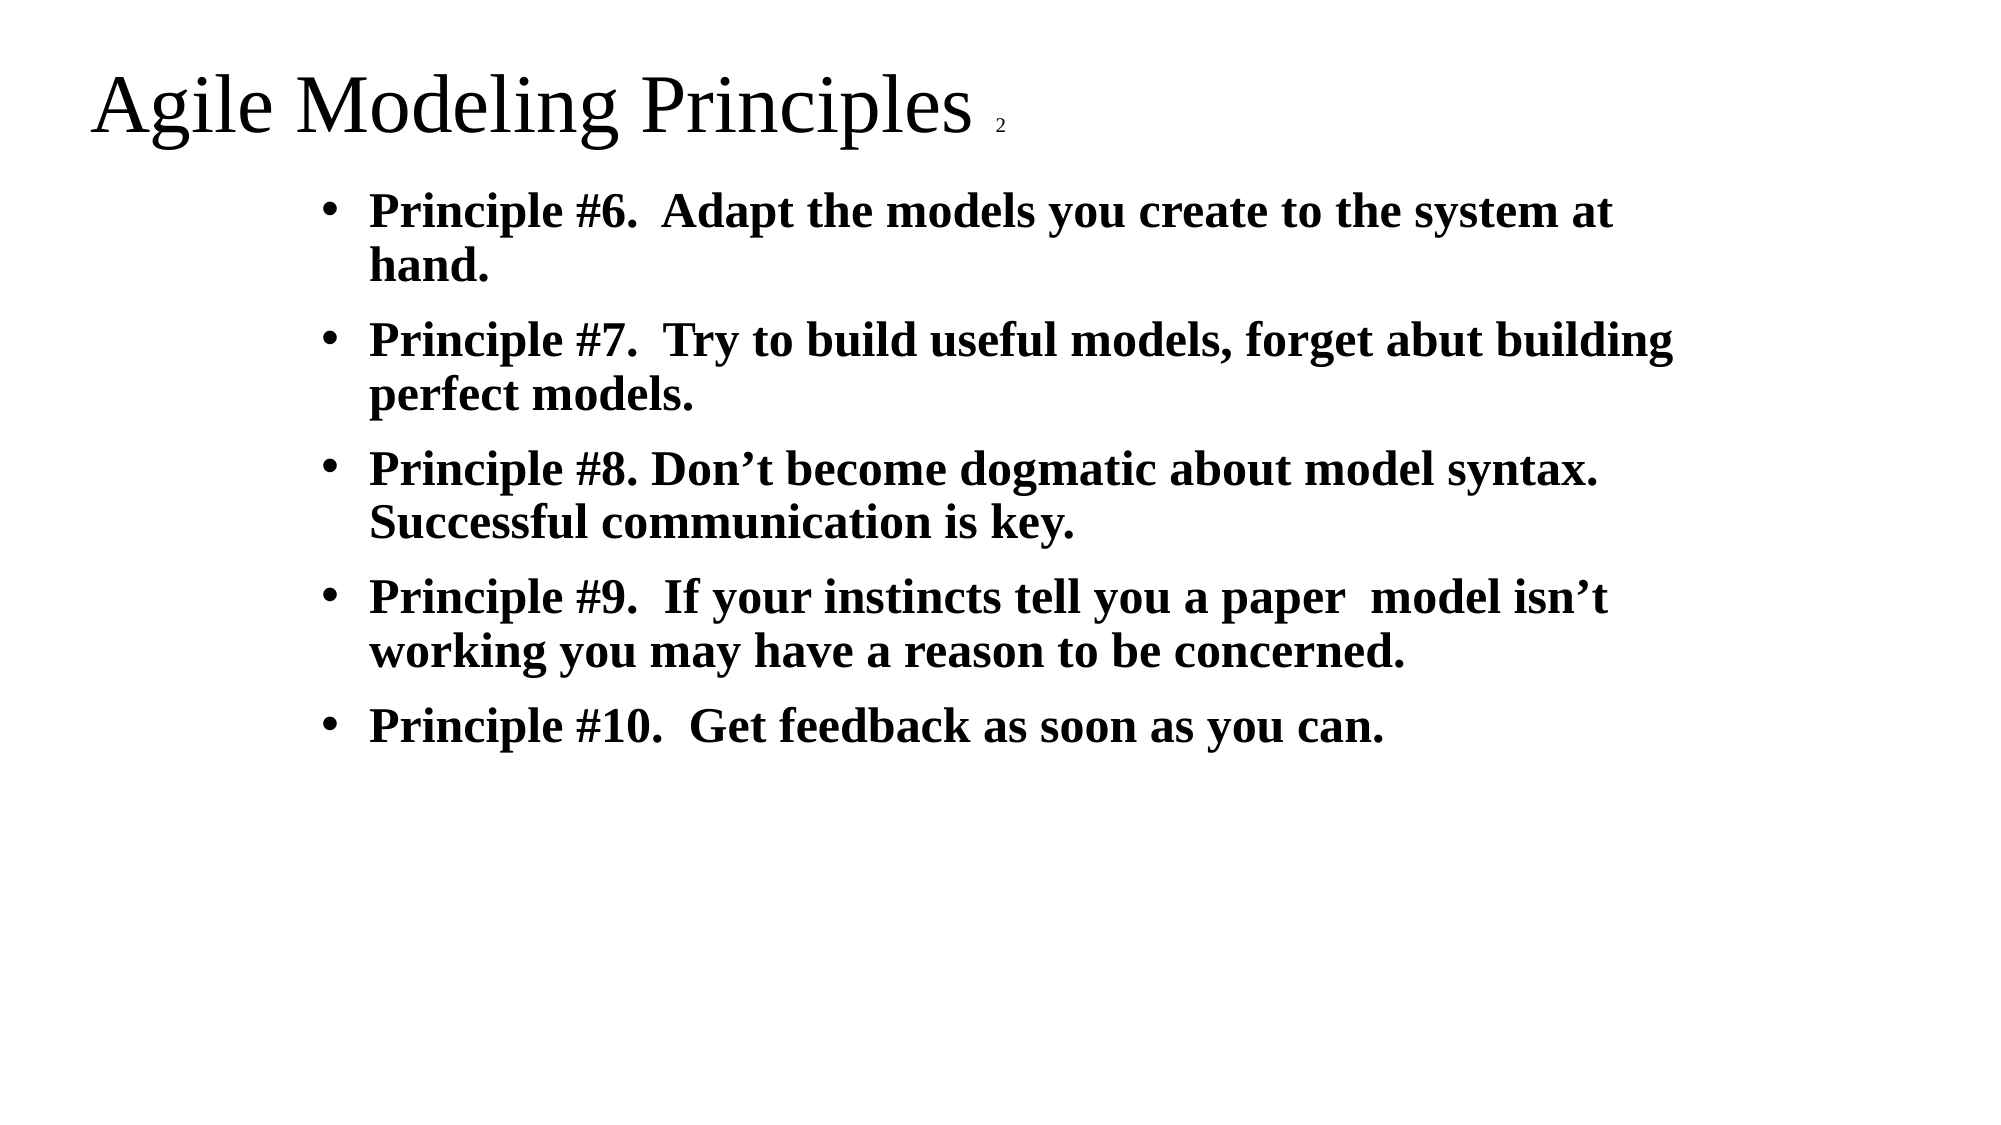

# Agile Modeling Principles 2
Principle #6.  Adapt the models you create to the system at hand.
Principle #7.  Try to build useful models, forget abut building perfect models.
Principle #8. Don’t become dogmatic about model syntax.  Successful communication is key.
Principle #9.  If your instincts tell you a paper  model isn’t working you may have a reason to be concerned.
Principle #10.  Get feedback as soon as you can.
45